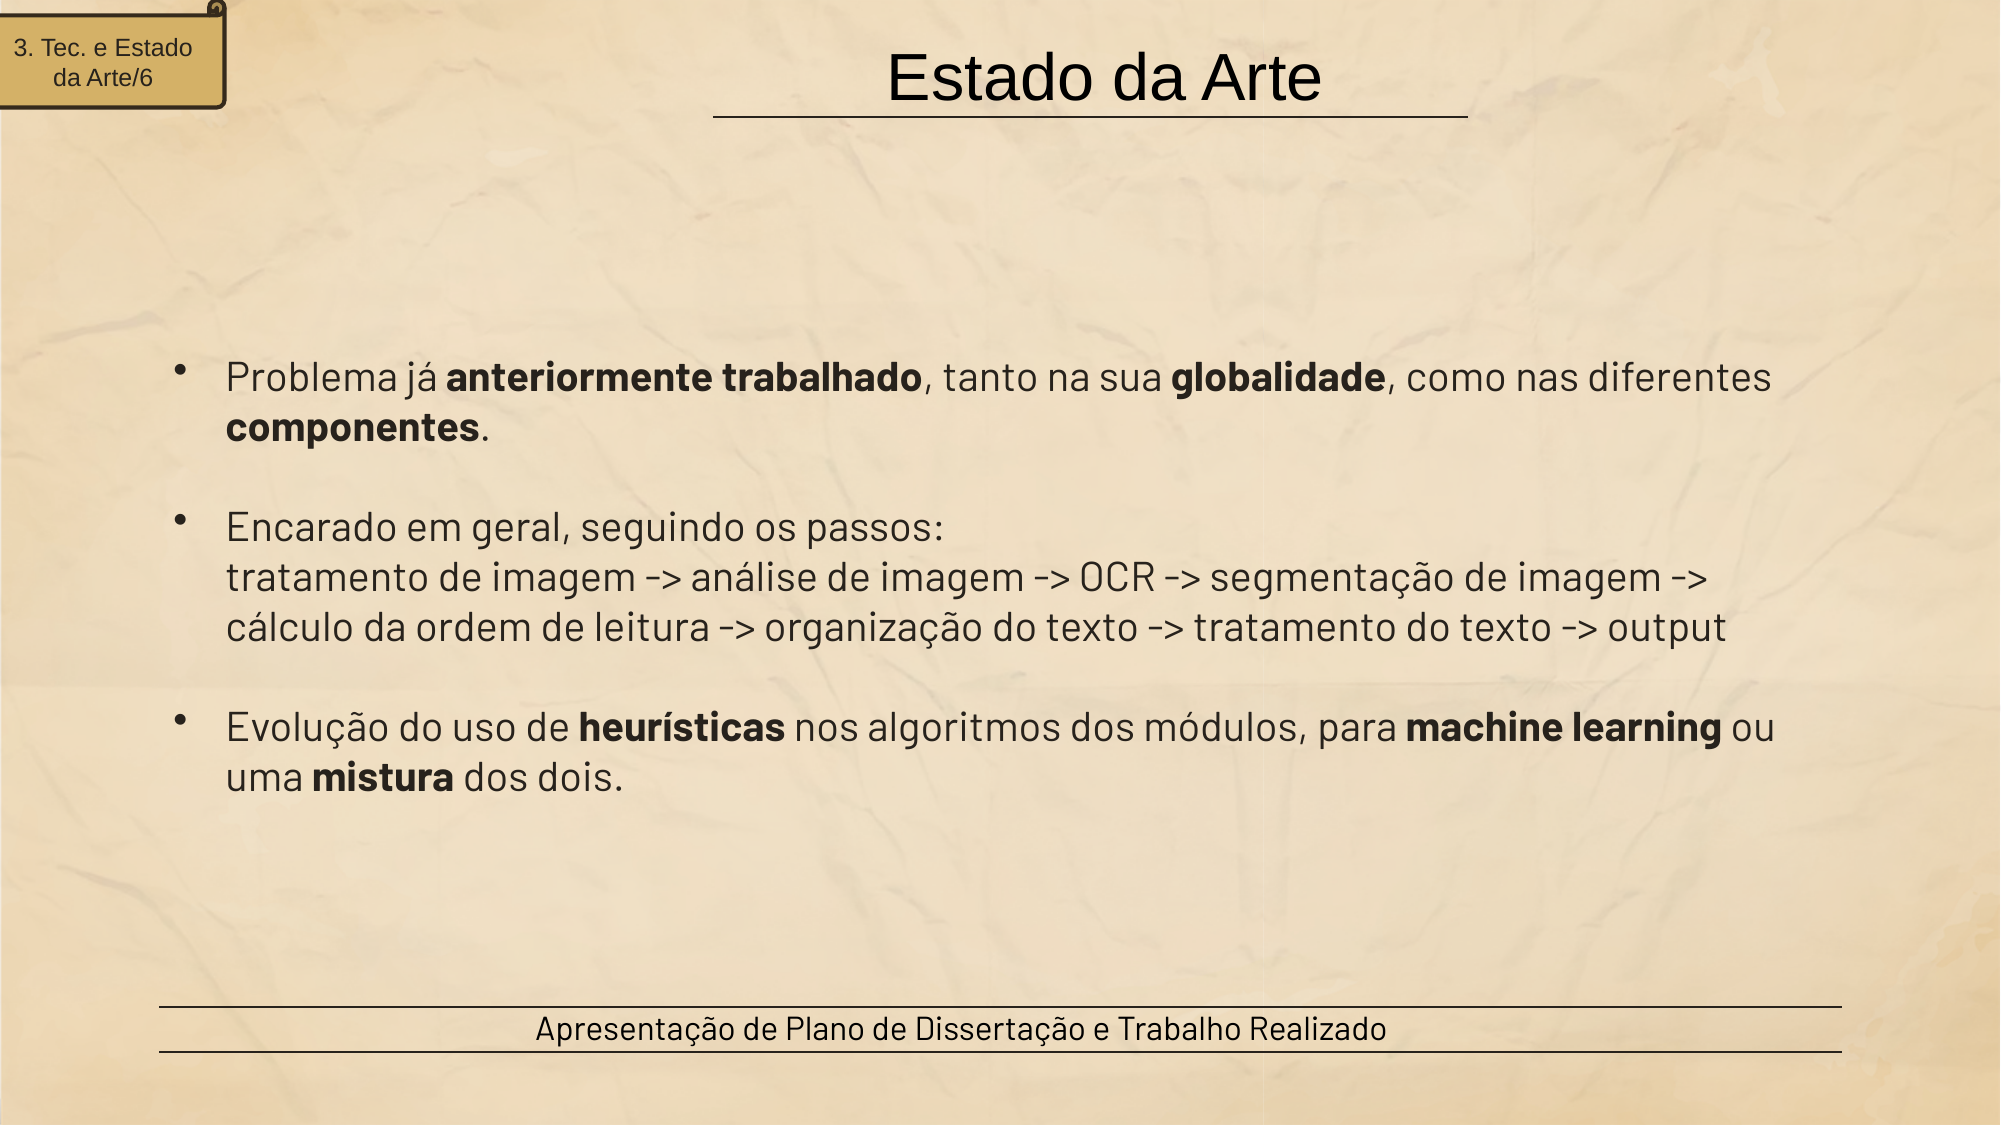

3. Tec. e Estado da Arte/6
Estado da Arte

Problema já anteriormente trabalhado, tanto na sua globalidade, como nas diferentes componentes.

Encarado em geral, seguindo os passos:
tratamento de imagem -> análise de imagem -> OCR -> segmentação de imagem -> cálculo da ordem de leitura -> organização do texto -> tratamento do texto -> output

Evolução do uso de heurísticas nos algoritmos dos módulos, para machine learning ou uma mistura dos dois.

Apresentação de Plano de Dissertação e Trabalho Realizado